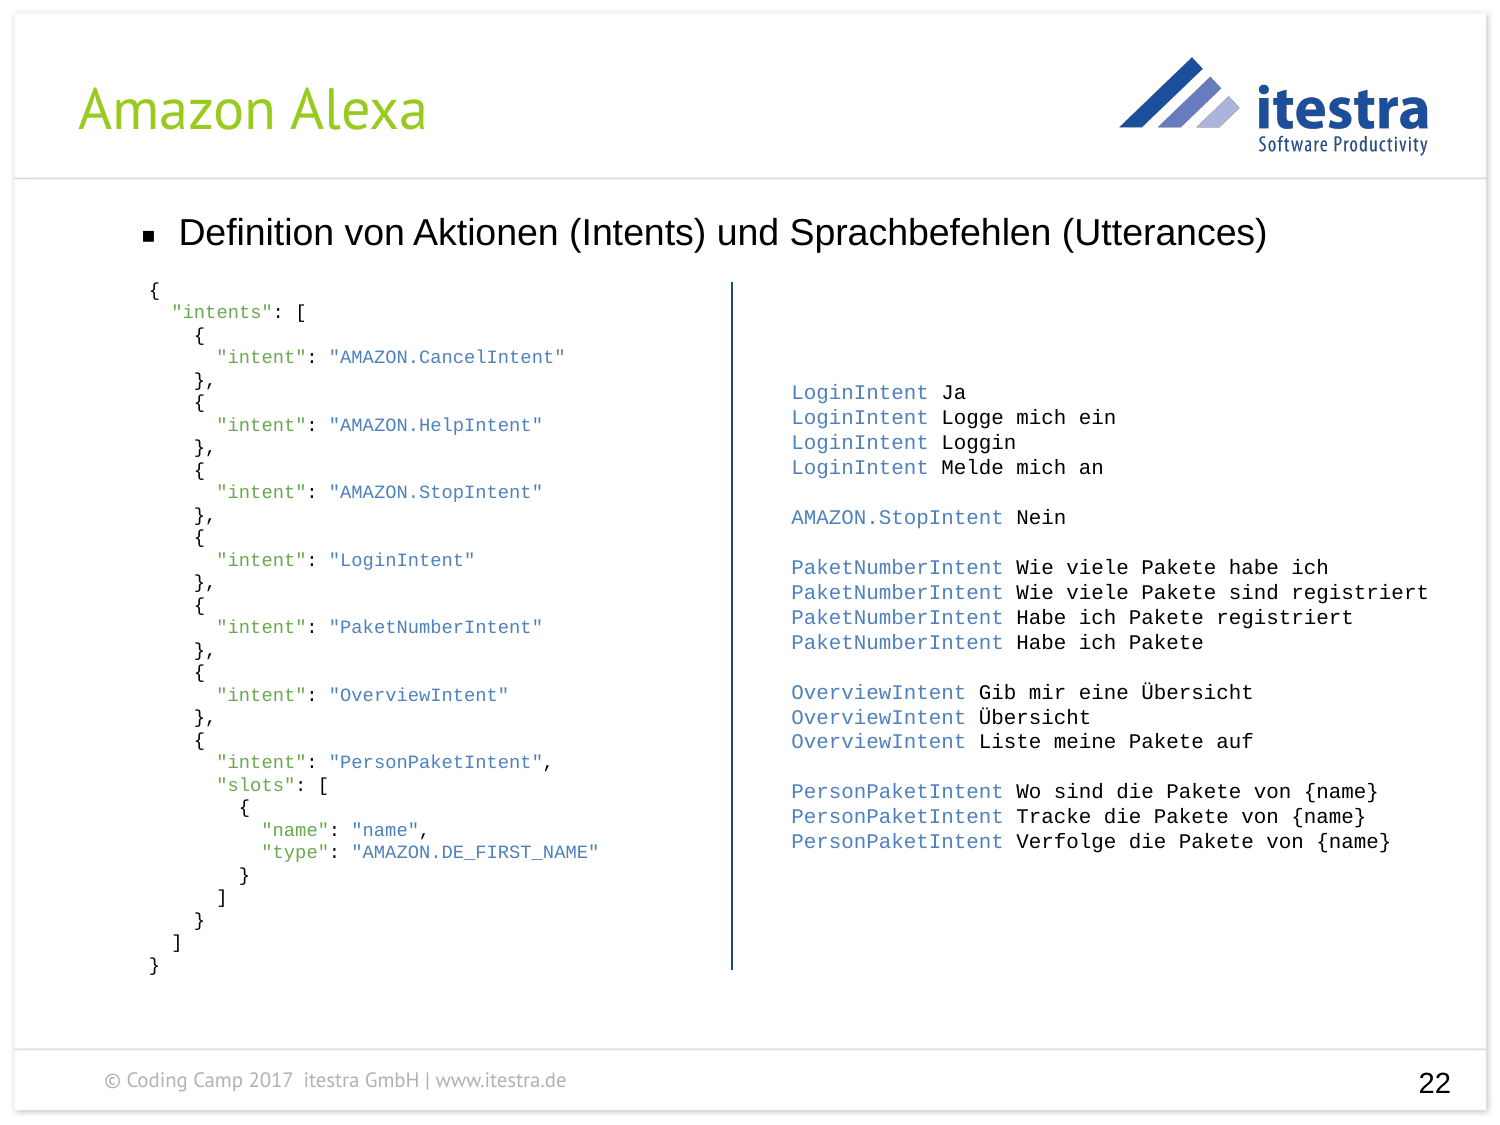

Amazon Alexa
Definition von Aktionen (Intents) und Sprachbefehlen (Utterances)

{
  "intents": [
    {
      "intent": "AMAZON.CancelIntent"
    },
    {
      "intent": "AMAZON.HelpIntent"
    },
    {
      "intent": "AMAZON.StopIntent"
    },
    {
      "intent": "LoginIntent"
    },
    {
      "intent": "PaketNumberIntent"
    },
    {
      "intent": "OverviewIntent"
    },
    {
      "intent": "PersonPaketIntent",
      "slots": [
        {
          "name": "name",
          "type": "AMAZON.DE_FIRST_NAME"
        }
      ]
    }
  ]
}
LoginIntent Ja
LoginIntent Logge mich ein
LoginIntent Loggin
LoginIntent Melde mich an

AMAZON.StopIntent Nein

PaketNumberIntent Wie viele Pakete habe ich
PaketNumberIntent Wie viele Pakete sind registriert
PaketNumberIntent Habe ich Pakete registriert
PaketNumberIntent Habe ich Pakete

OverviewIntent Gib mir eine Übersicht
OverviewIntent Übersicht
OverviewIntent Liste meine Pakete auf

PersonPaketIntent Wo sind die Pakete von {name}
PersonPaketIntent Tracke die Pakete von {name}
PersonPaketIntent Verfolge die Pakete von {name}
22